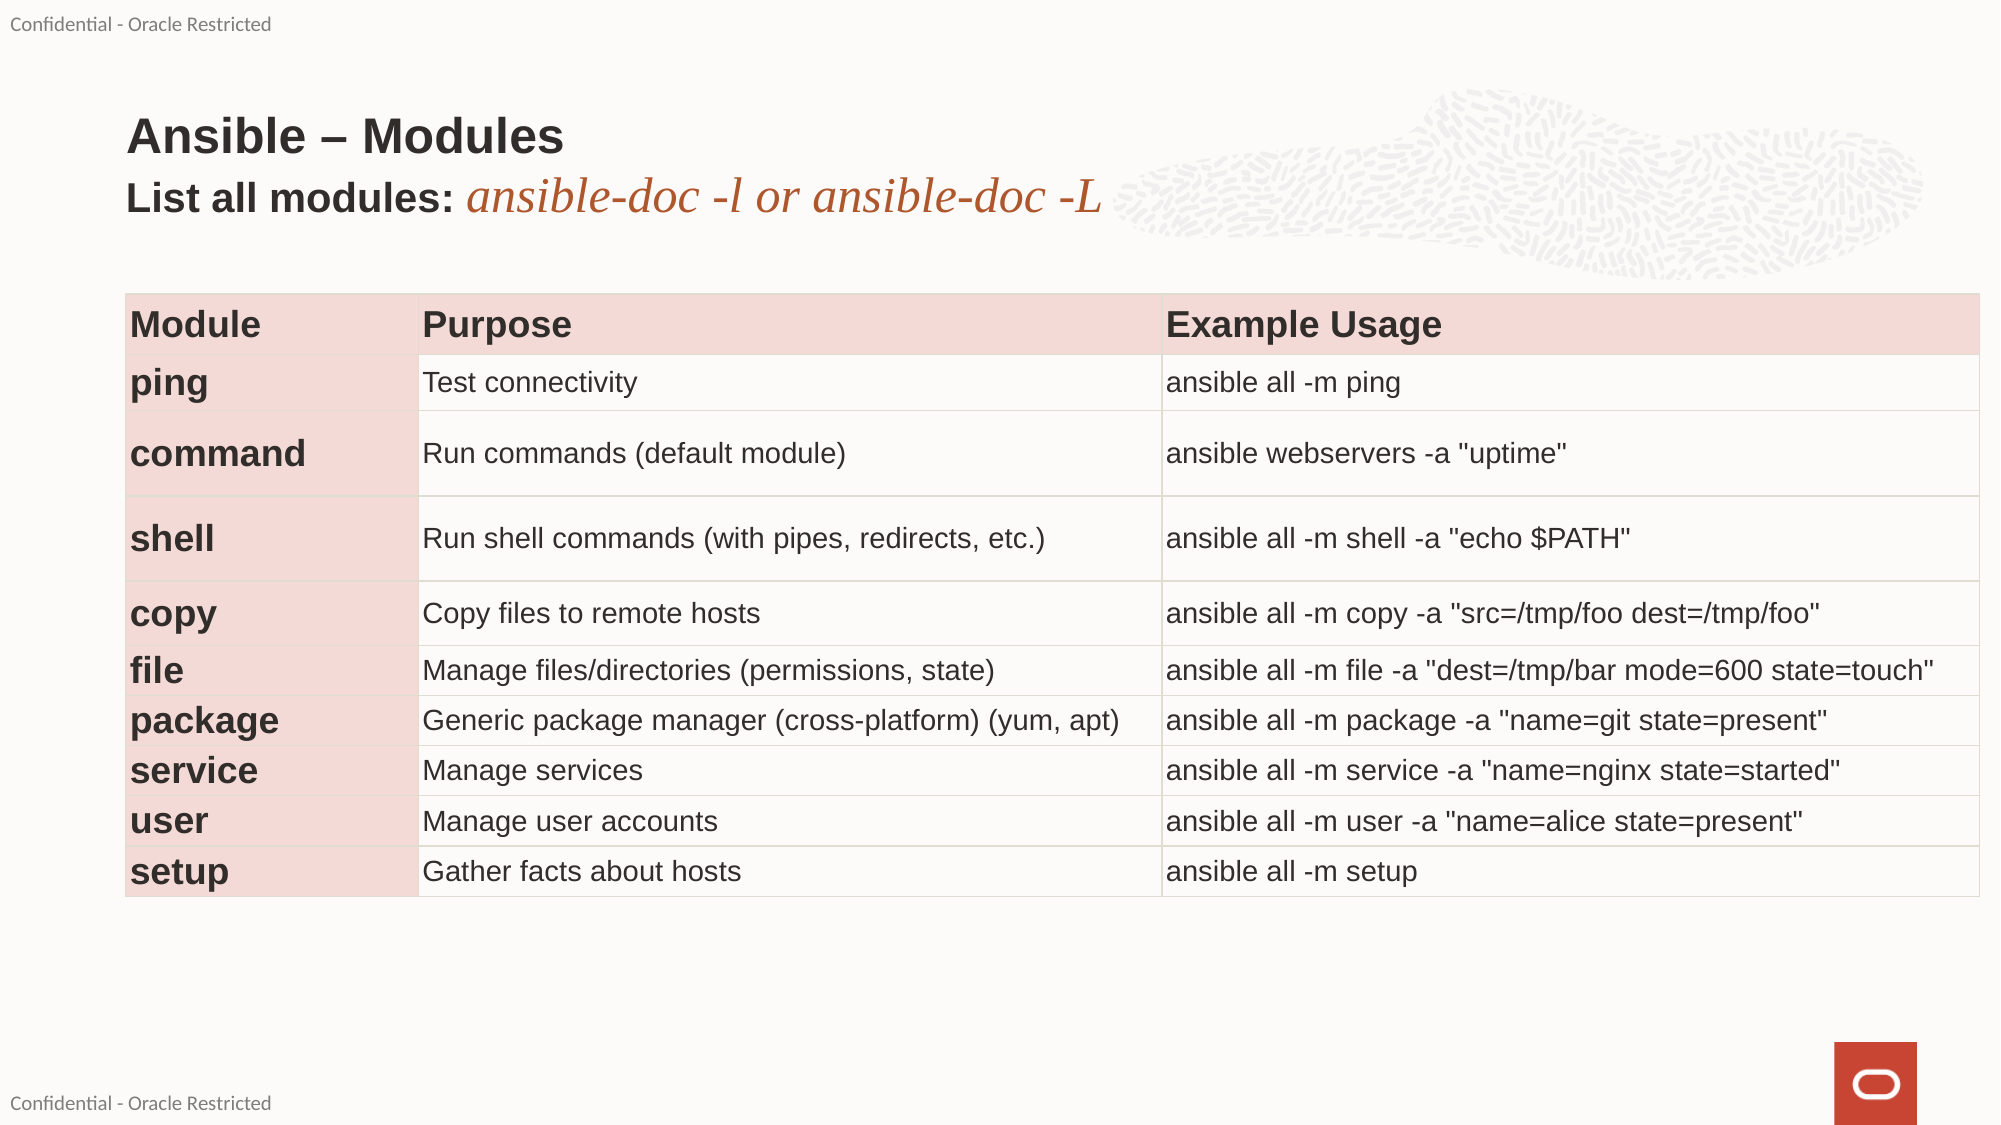

# Ansible – Modules
List all modules: ansible-doc -l or ansible-doc -L
| Module | Purpose | Example Usage |
| --- | --- | --- |
| ping | Test connectivity | ansible all -m ping |
| command | Run commands (default module) | ansible webservers -a "uptime" |
| shell | Run shell commands (with pipes, redirects, etc.) | ansible all -m shell -a "echo $PATH" |
| copy | Copy files to remote hosts | ansible all -m copy -a "src=/tmp/foo dest=/tmp/foo" |
| file | Manage files/directories (permissions, state) | ansible all -m file -a "dest=/tmp/bar mode=600 state=touch" |
| package | Generic package manager (cross-platform) (yum, apt) | ansible all -m package -a "name=git state=present" |
| service | Manage services | ansible all -m service -a "name=nginx state=started" |
| user | Manage user accounts | ansible all -m user -a "name=alice state=present" |
| setup | Gather facts about hosts | ansible all -m setup |